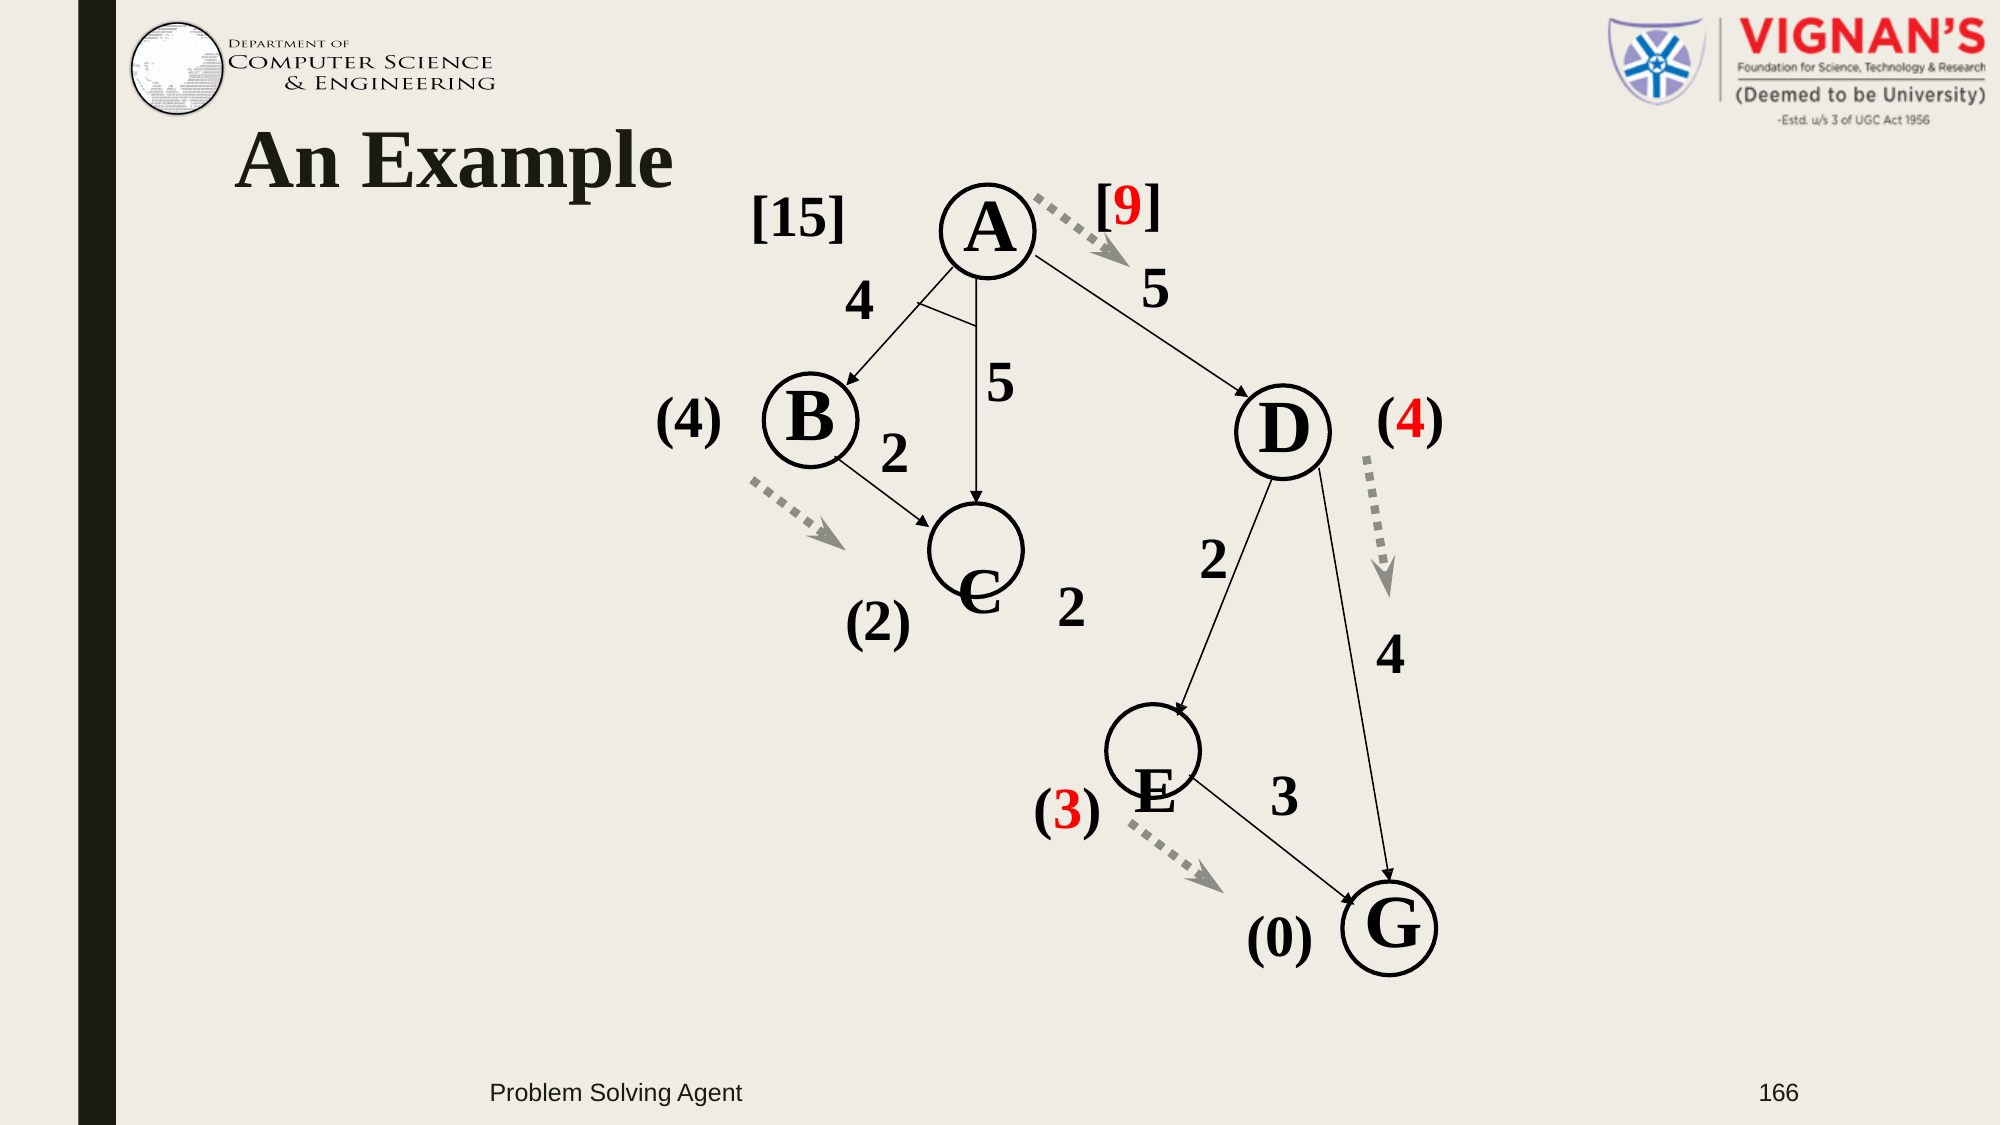

# An Example
[9]
5
[15]
4
A

5
B

D
(4)
(4)

2

2
(2)	C
2
4
(3)	E
3
G
(0)
Problem Solving Agent
166